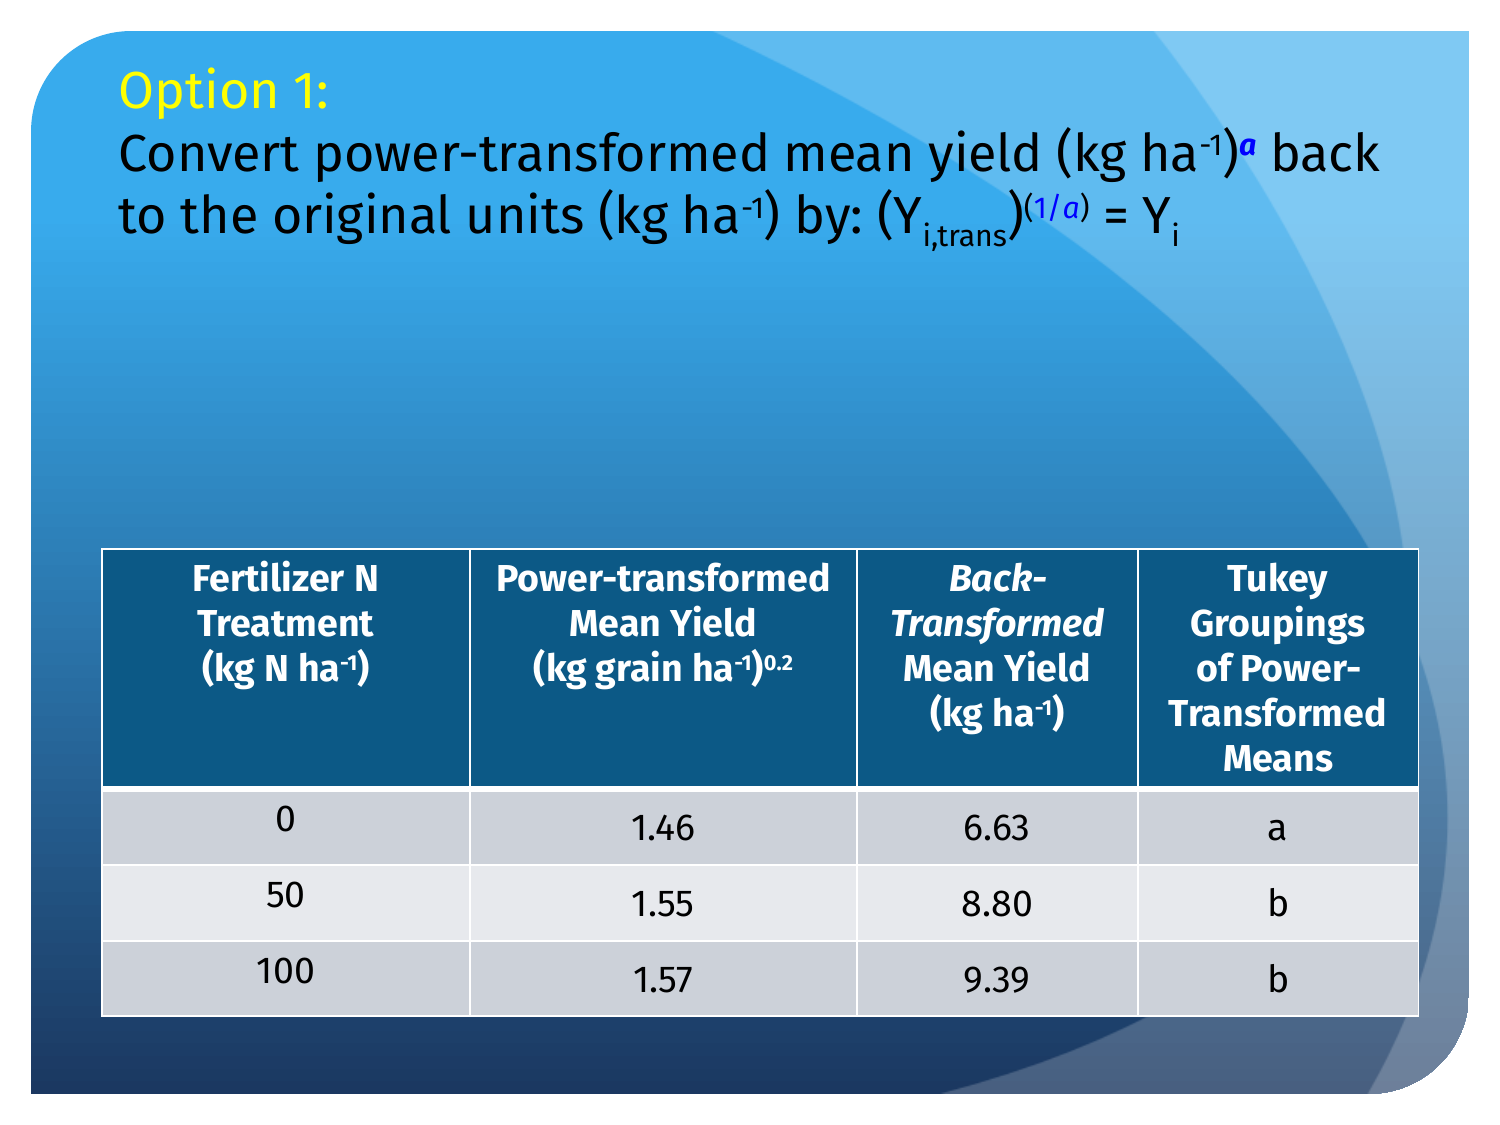

Option 1:
Convert power-transformed mean yield (kg ha-1)a back to the original units (kg ha-1) by: (Yi,trans)(1/a) = Yi
| Fertilizer N Treatment (kg N ha-1) | Power-transformed Mean Yield (kg grain ha-1)0.2 | Back-Transformed Mean Yield (kg ha-1) | Tukey Groupings of Power-Transformed Means |
| --- | --- | --- | --- |
| 0 | 1.46 | 6.63 | a |
| 50 | 1.55 | 8.80 | b |
| 100 | 1.57 | 9.39 | b |